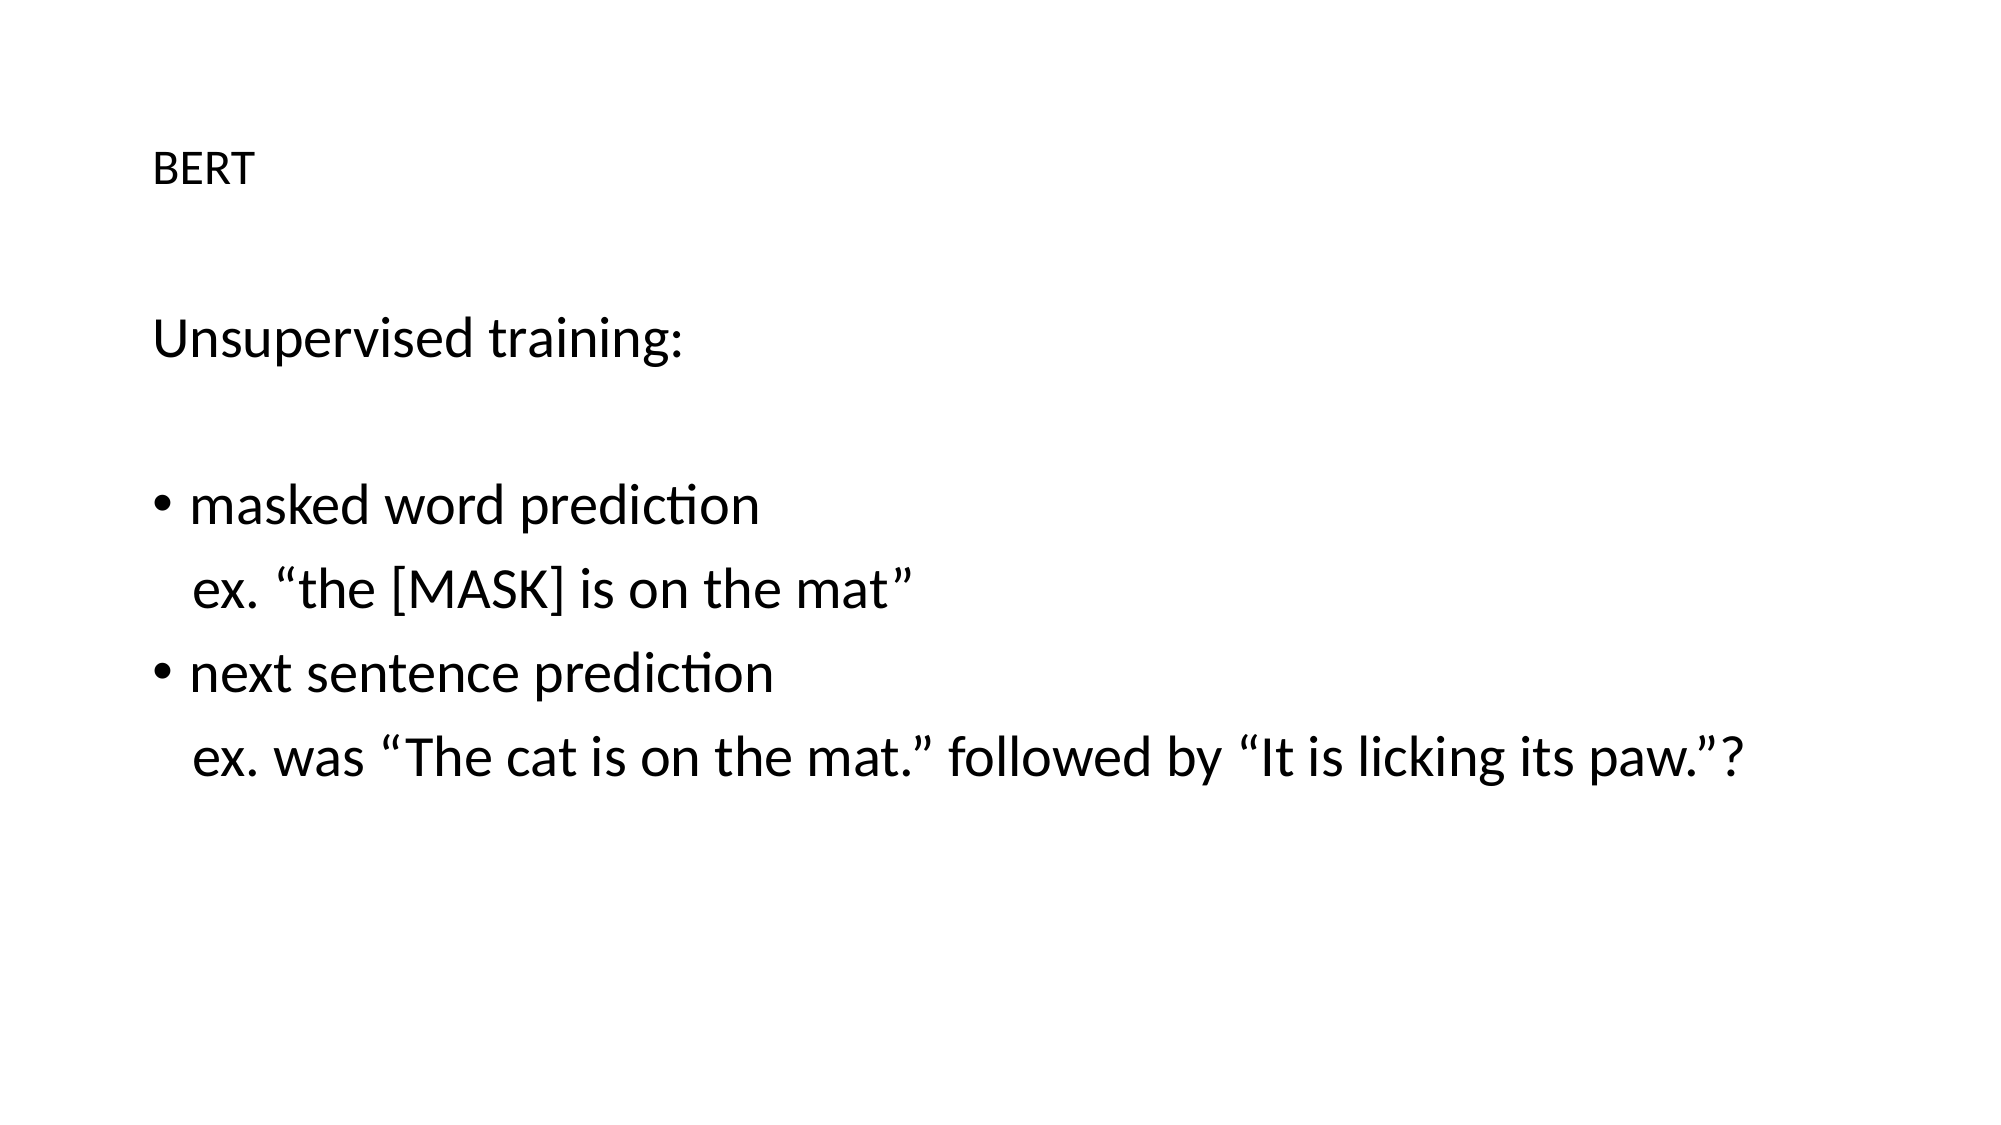

# BERT
Unsupervised training:

masked word prediction
   ex. “the [MASK] is on the mat”
next sentence prediction
   ex. was “The cat is on the mat.” followed by “It is licking its paw.”?